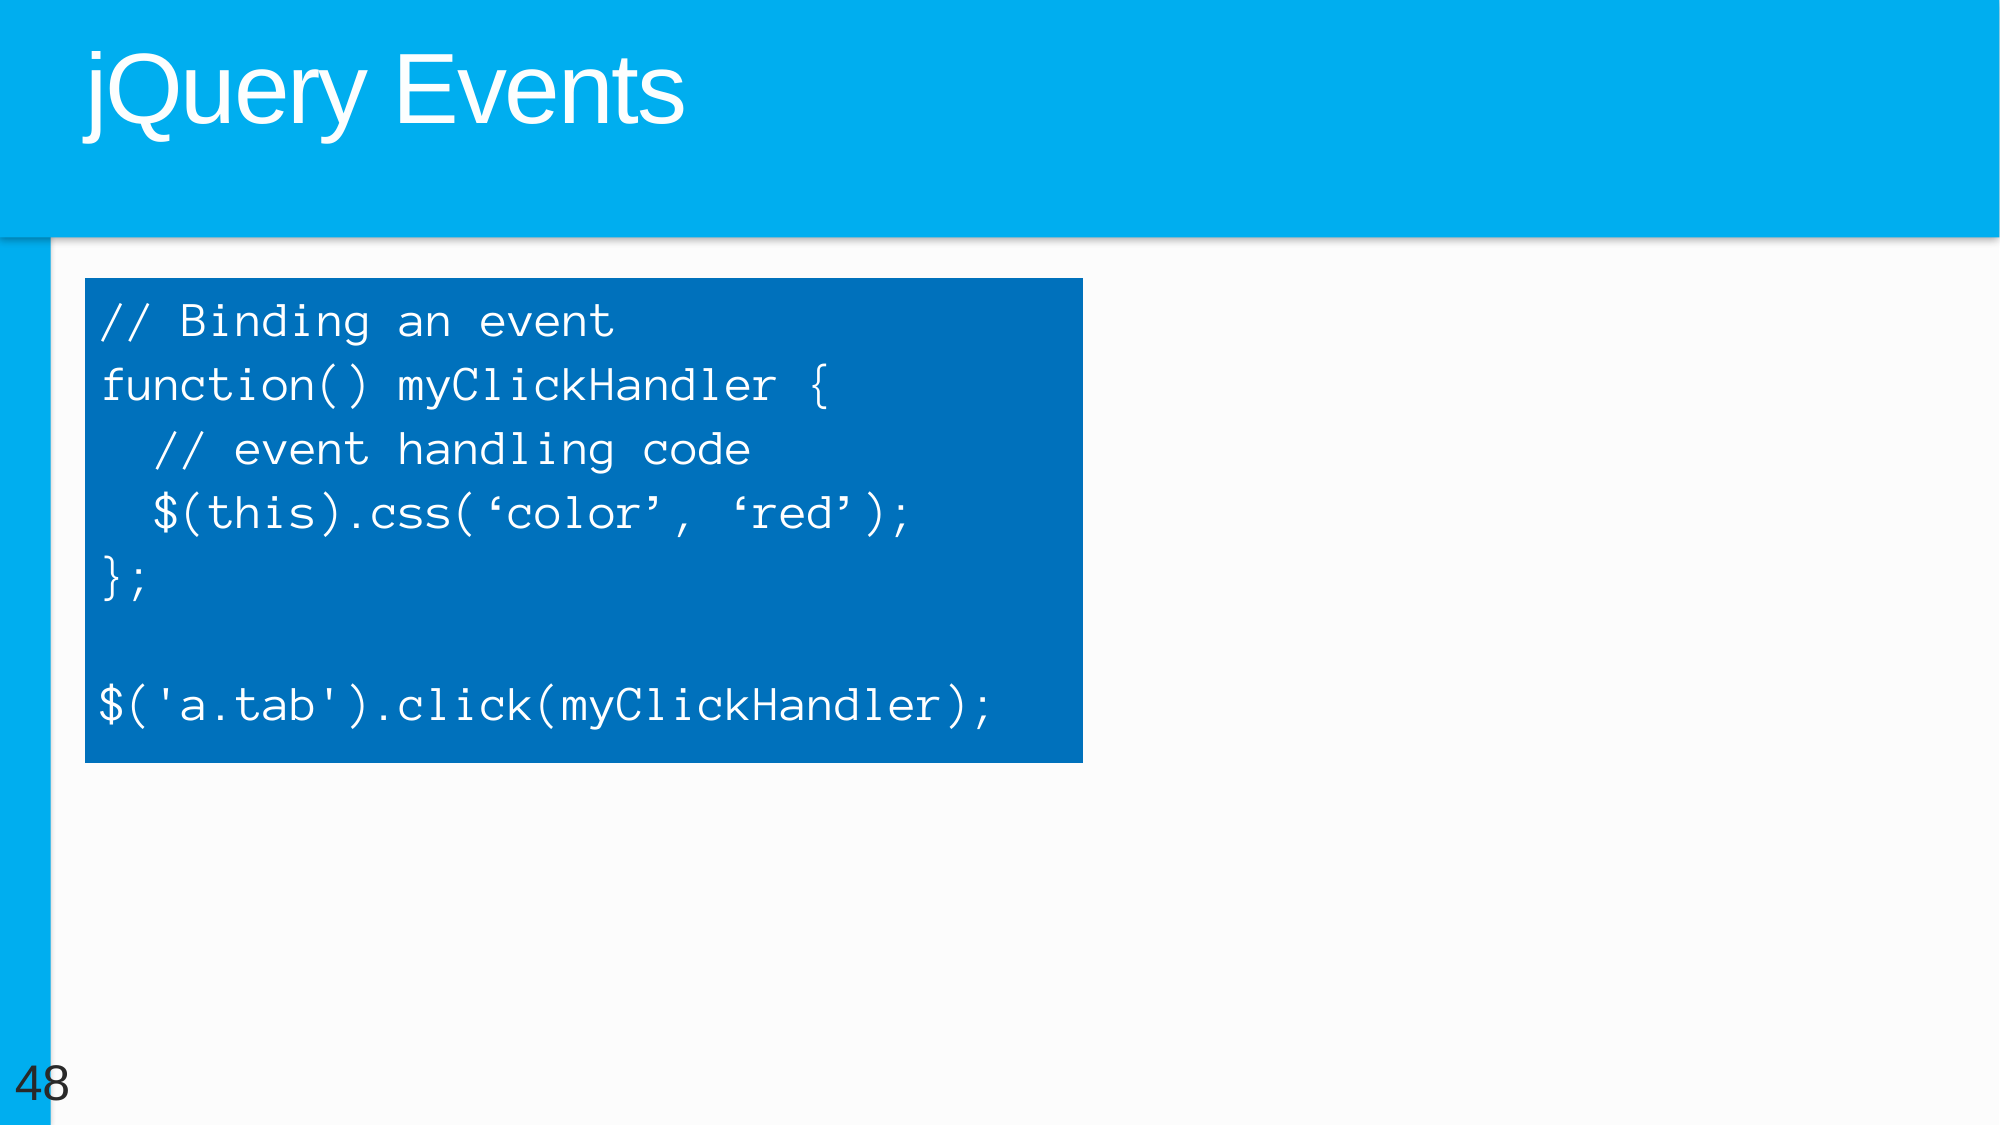

# jQuery Events
// Binding an event
function() myClickHandler {
  // event handling code
  $(this).css(‘color’, ‘red’);
};

$('a.tab').click(myClickHandler);
48